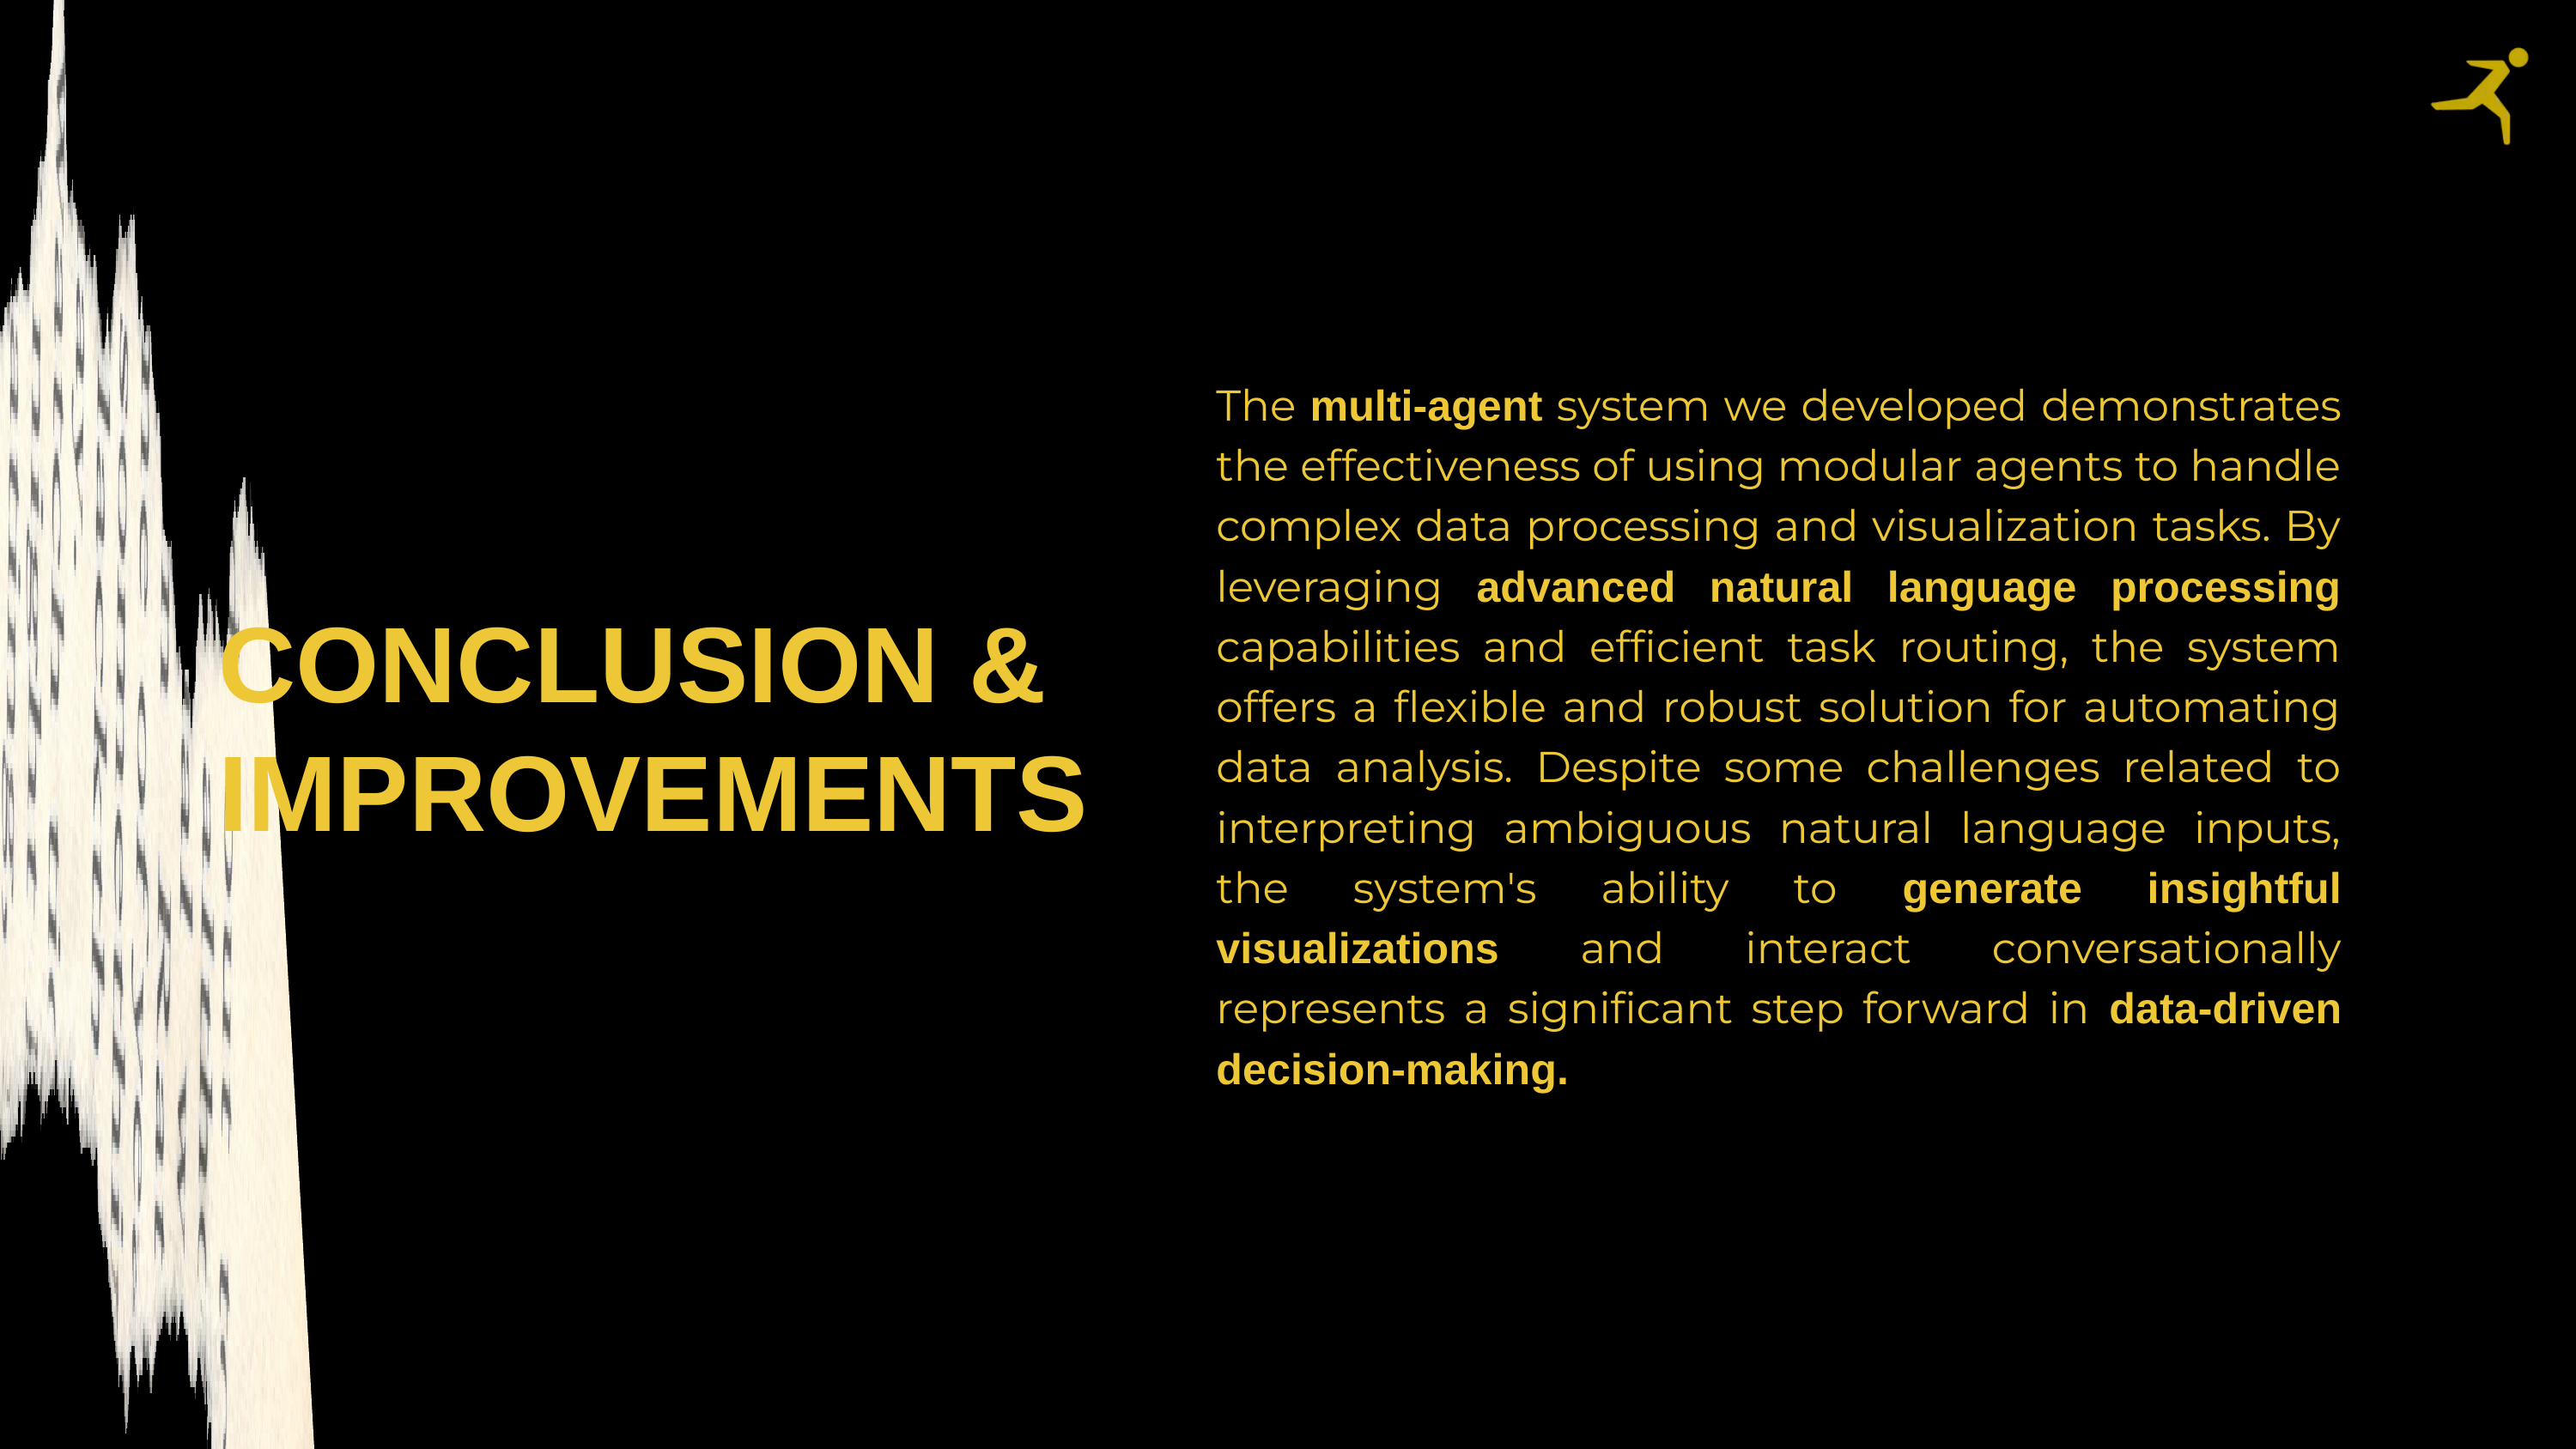

The multi-agent system we developed demonstrates the effectiveness of using modular agents to handle complex data processing and visualization tasks. By leveraging advanced natural language processing capabilities and efficient task routing, the system offers a flexible and robust solution for automating data analysis. Despite some challenges related to interpreting ambiguous natural language inputs, the system's ability to generate insightful visualizations and interact conversationally represents a significant step forward in data-driven decision-making.

CONCLUSION & IMPROVEMENTS